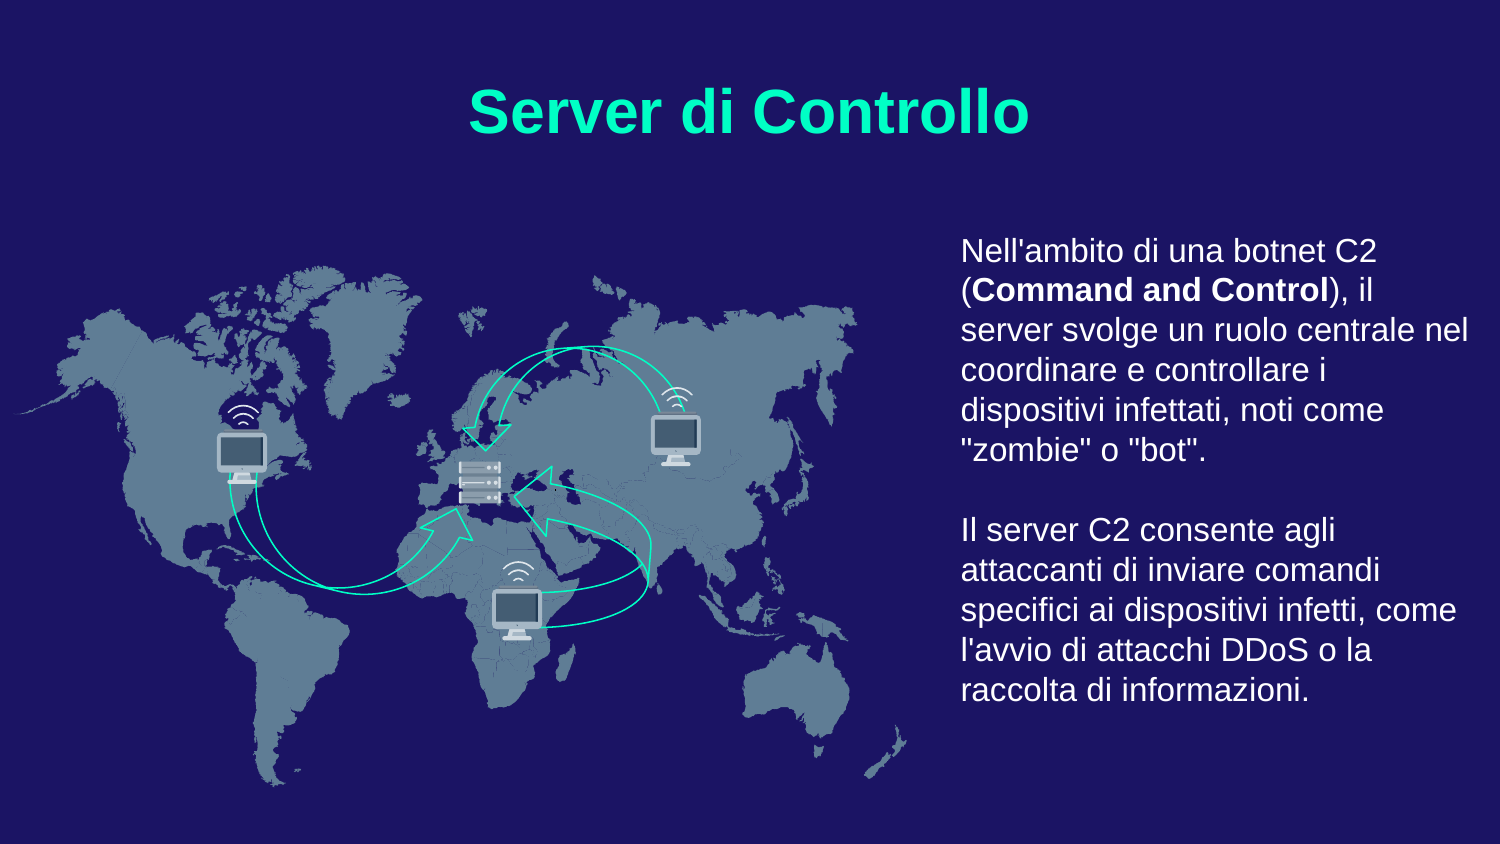

# Server di Controllo
Nell'ambito di una botnet C2 (Command and Control), il server svolge un ruolo centrale nel coordinare e controllare i dispositivi infettati, noti come "zombie" o "bot".

Il server C2 consente agli attaccanti di inviare comandi specifici ai dispositivi infetti, come l'avvio di attacchi DDoS o la raccolta di informazioni.